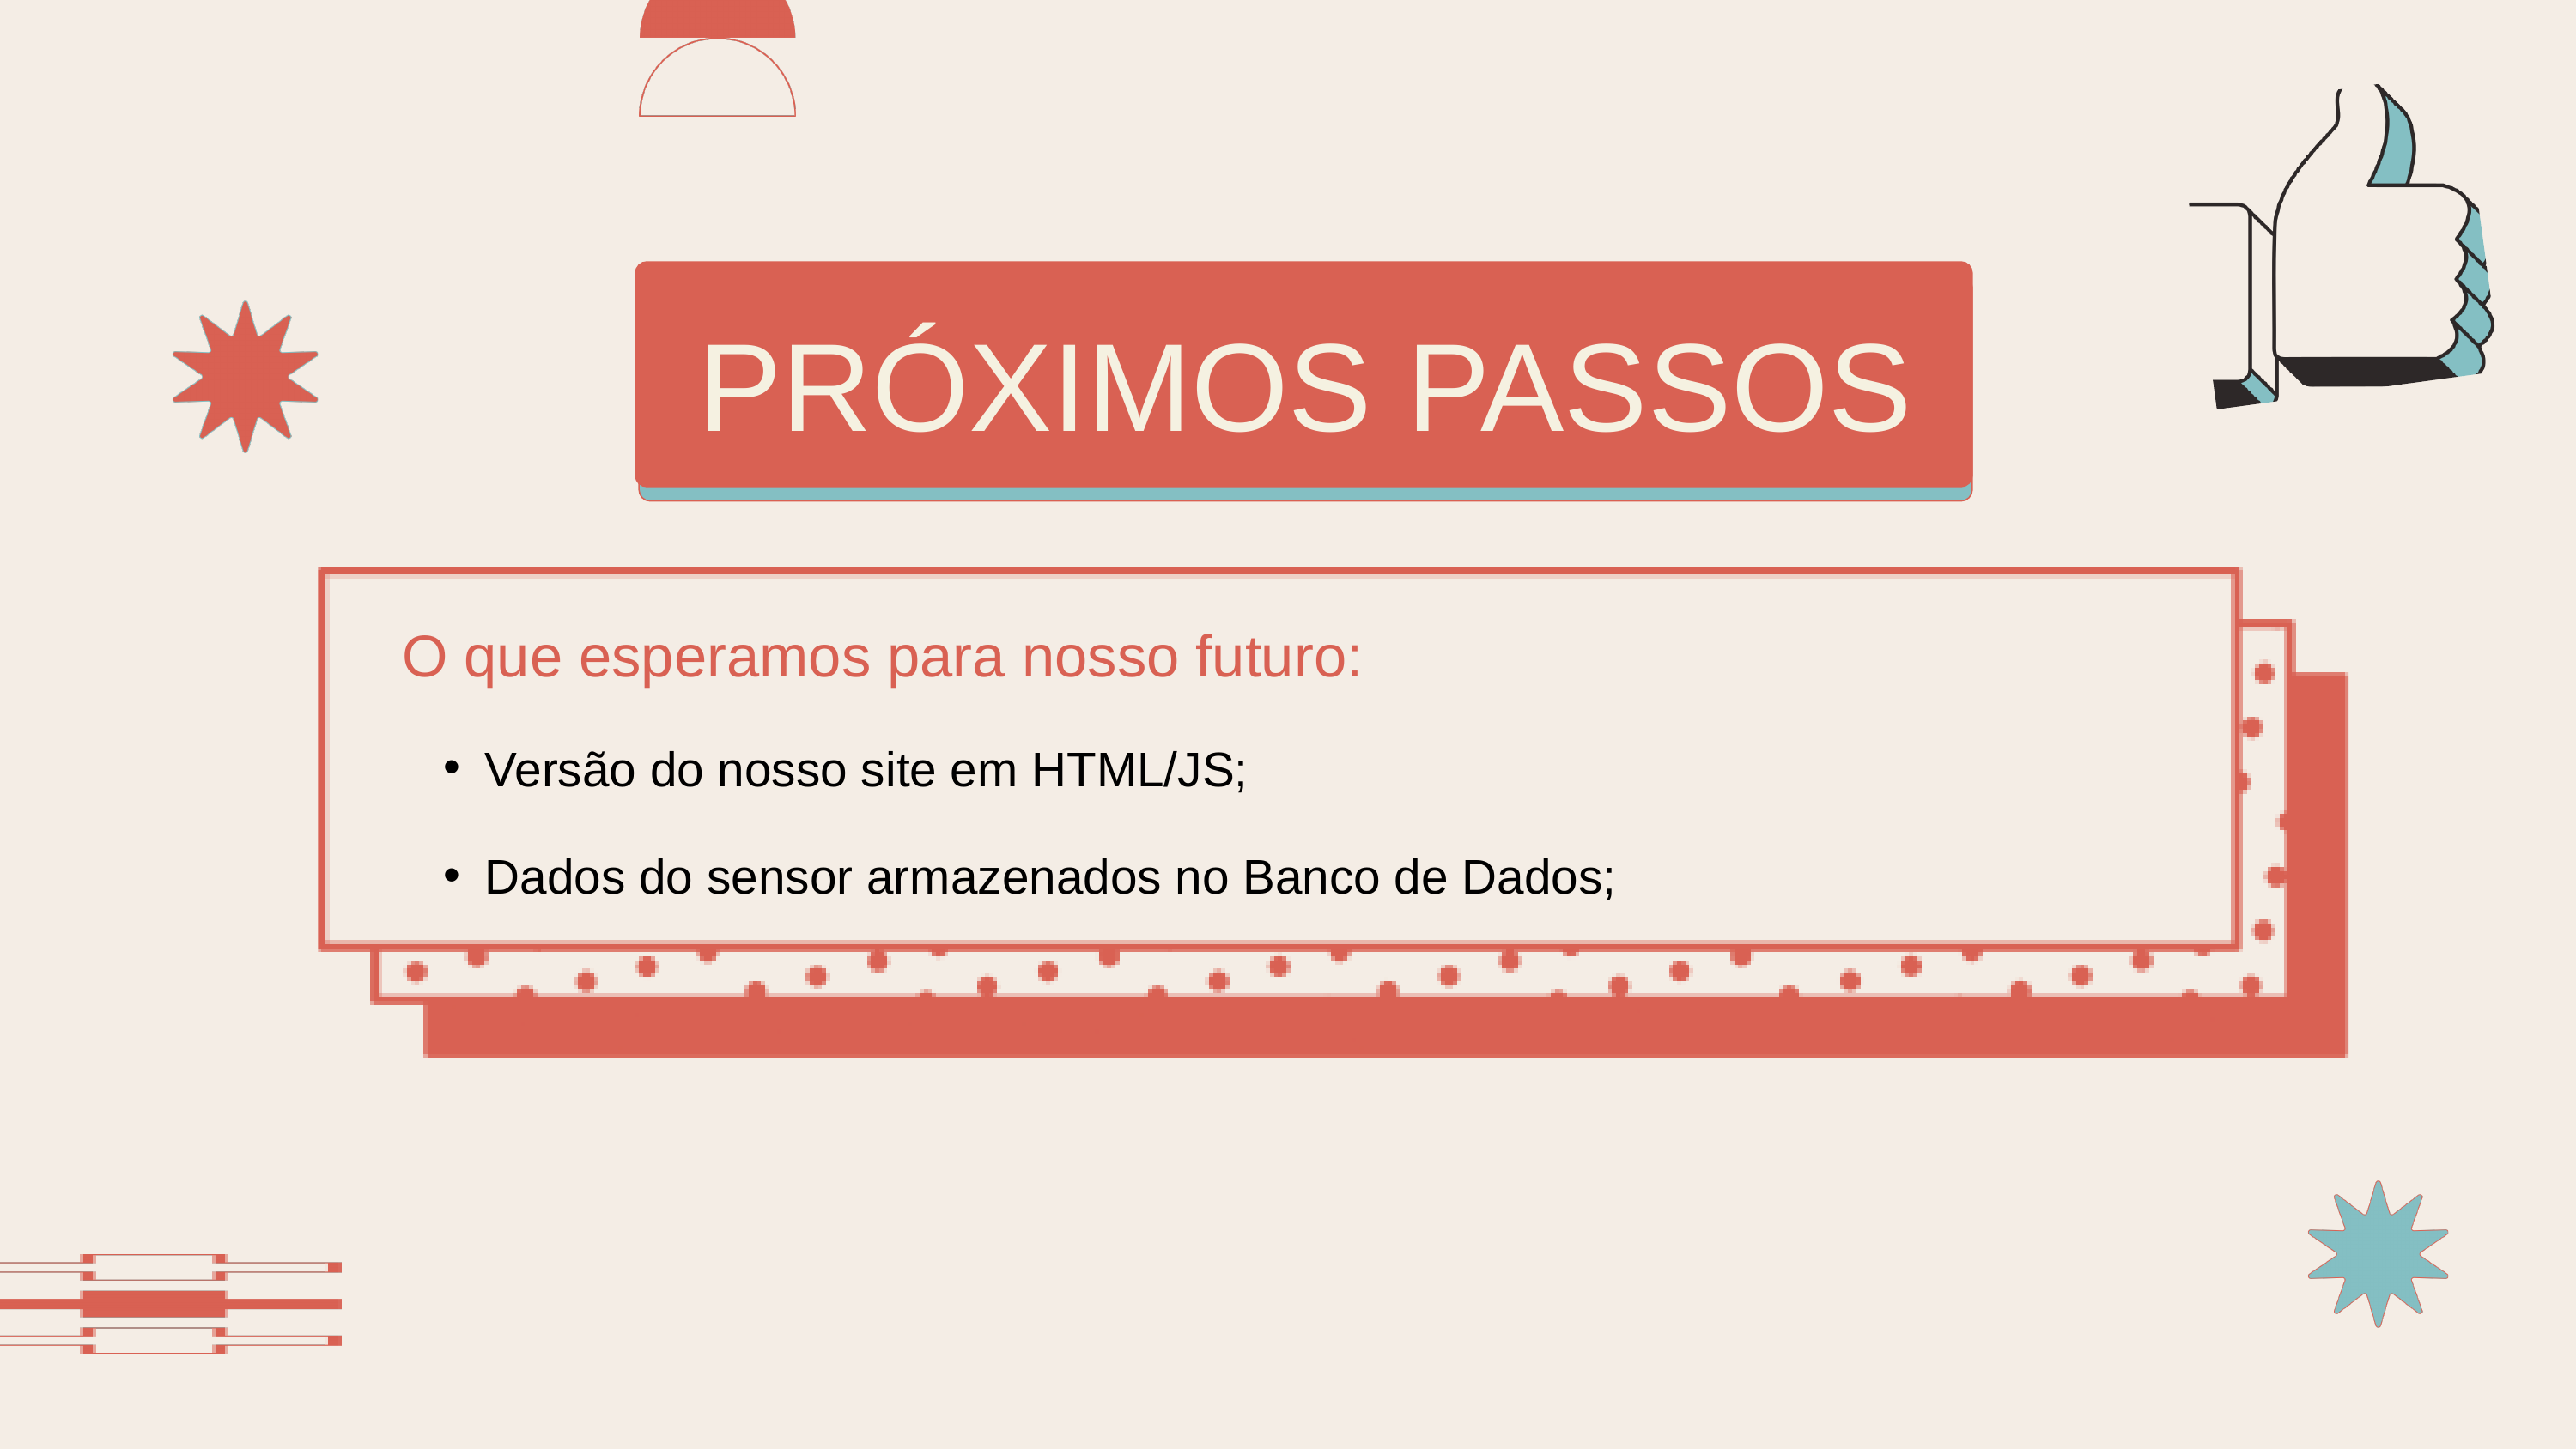

PRÓXIMOS PASSOS

O que esperamos para nosso futuro:
Versão do nosso site em HTML/JS;
Dados do sensor armazenados no Banco de Dados;